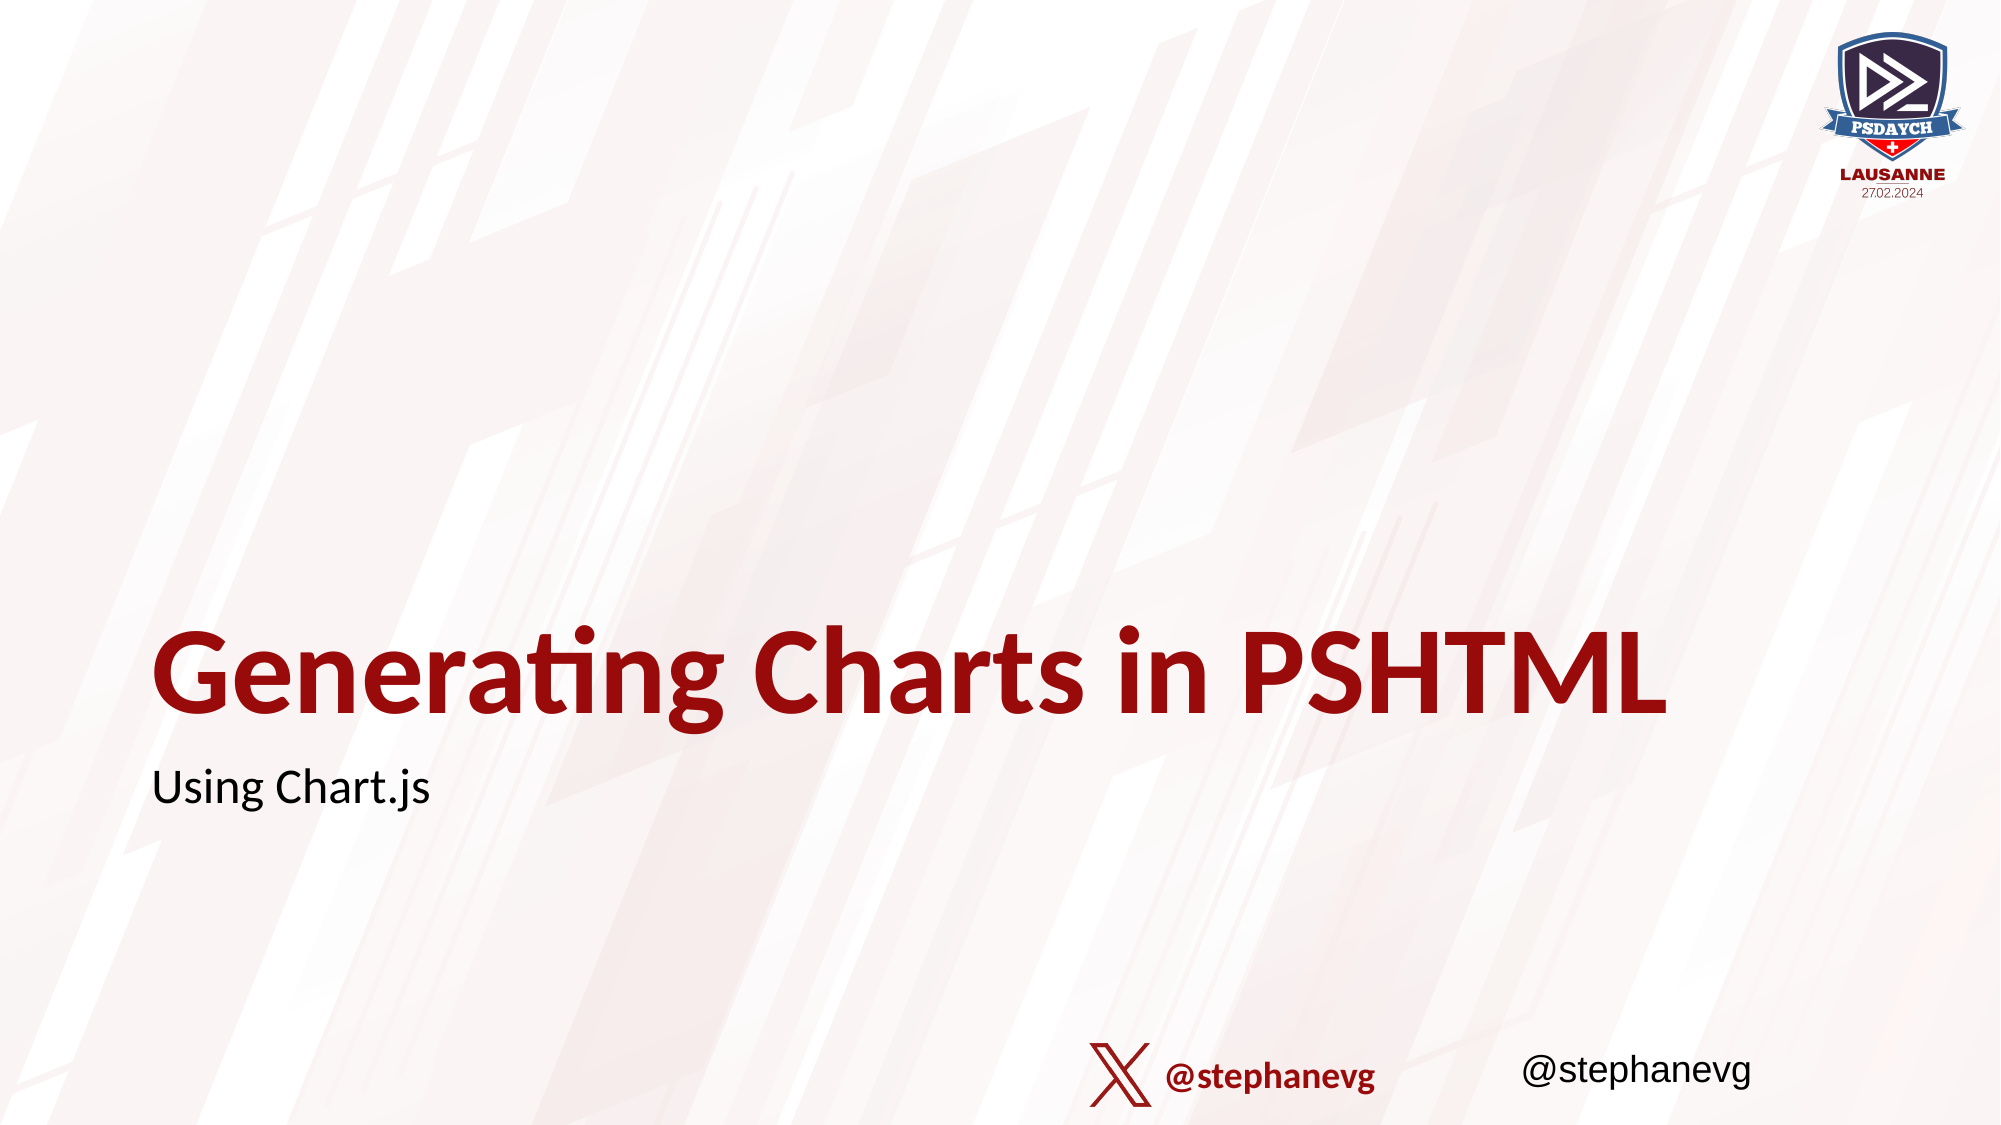

# Generating Charts in PSHTML
Using Chart.js
@stephanevg